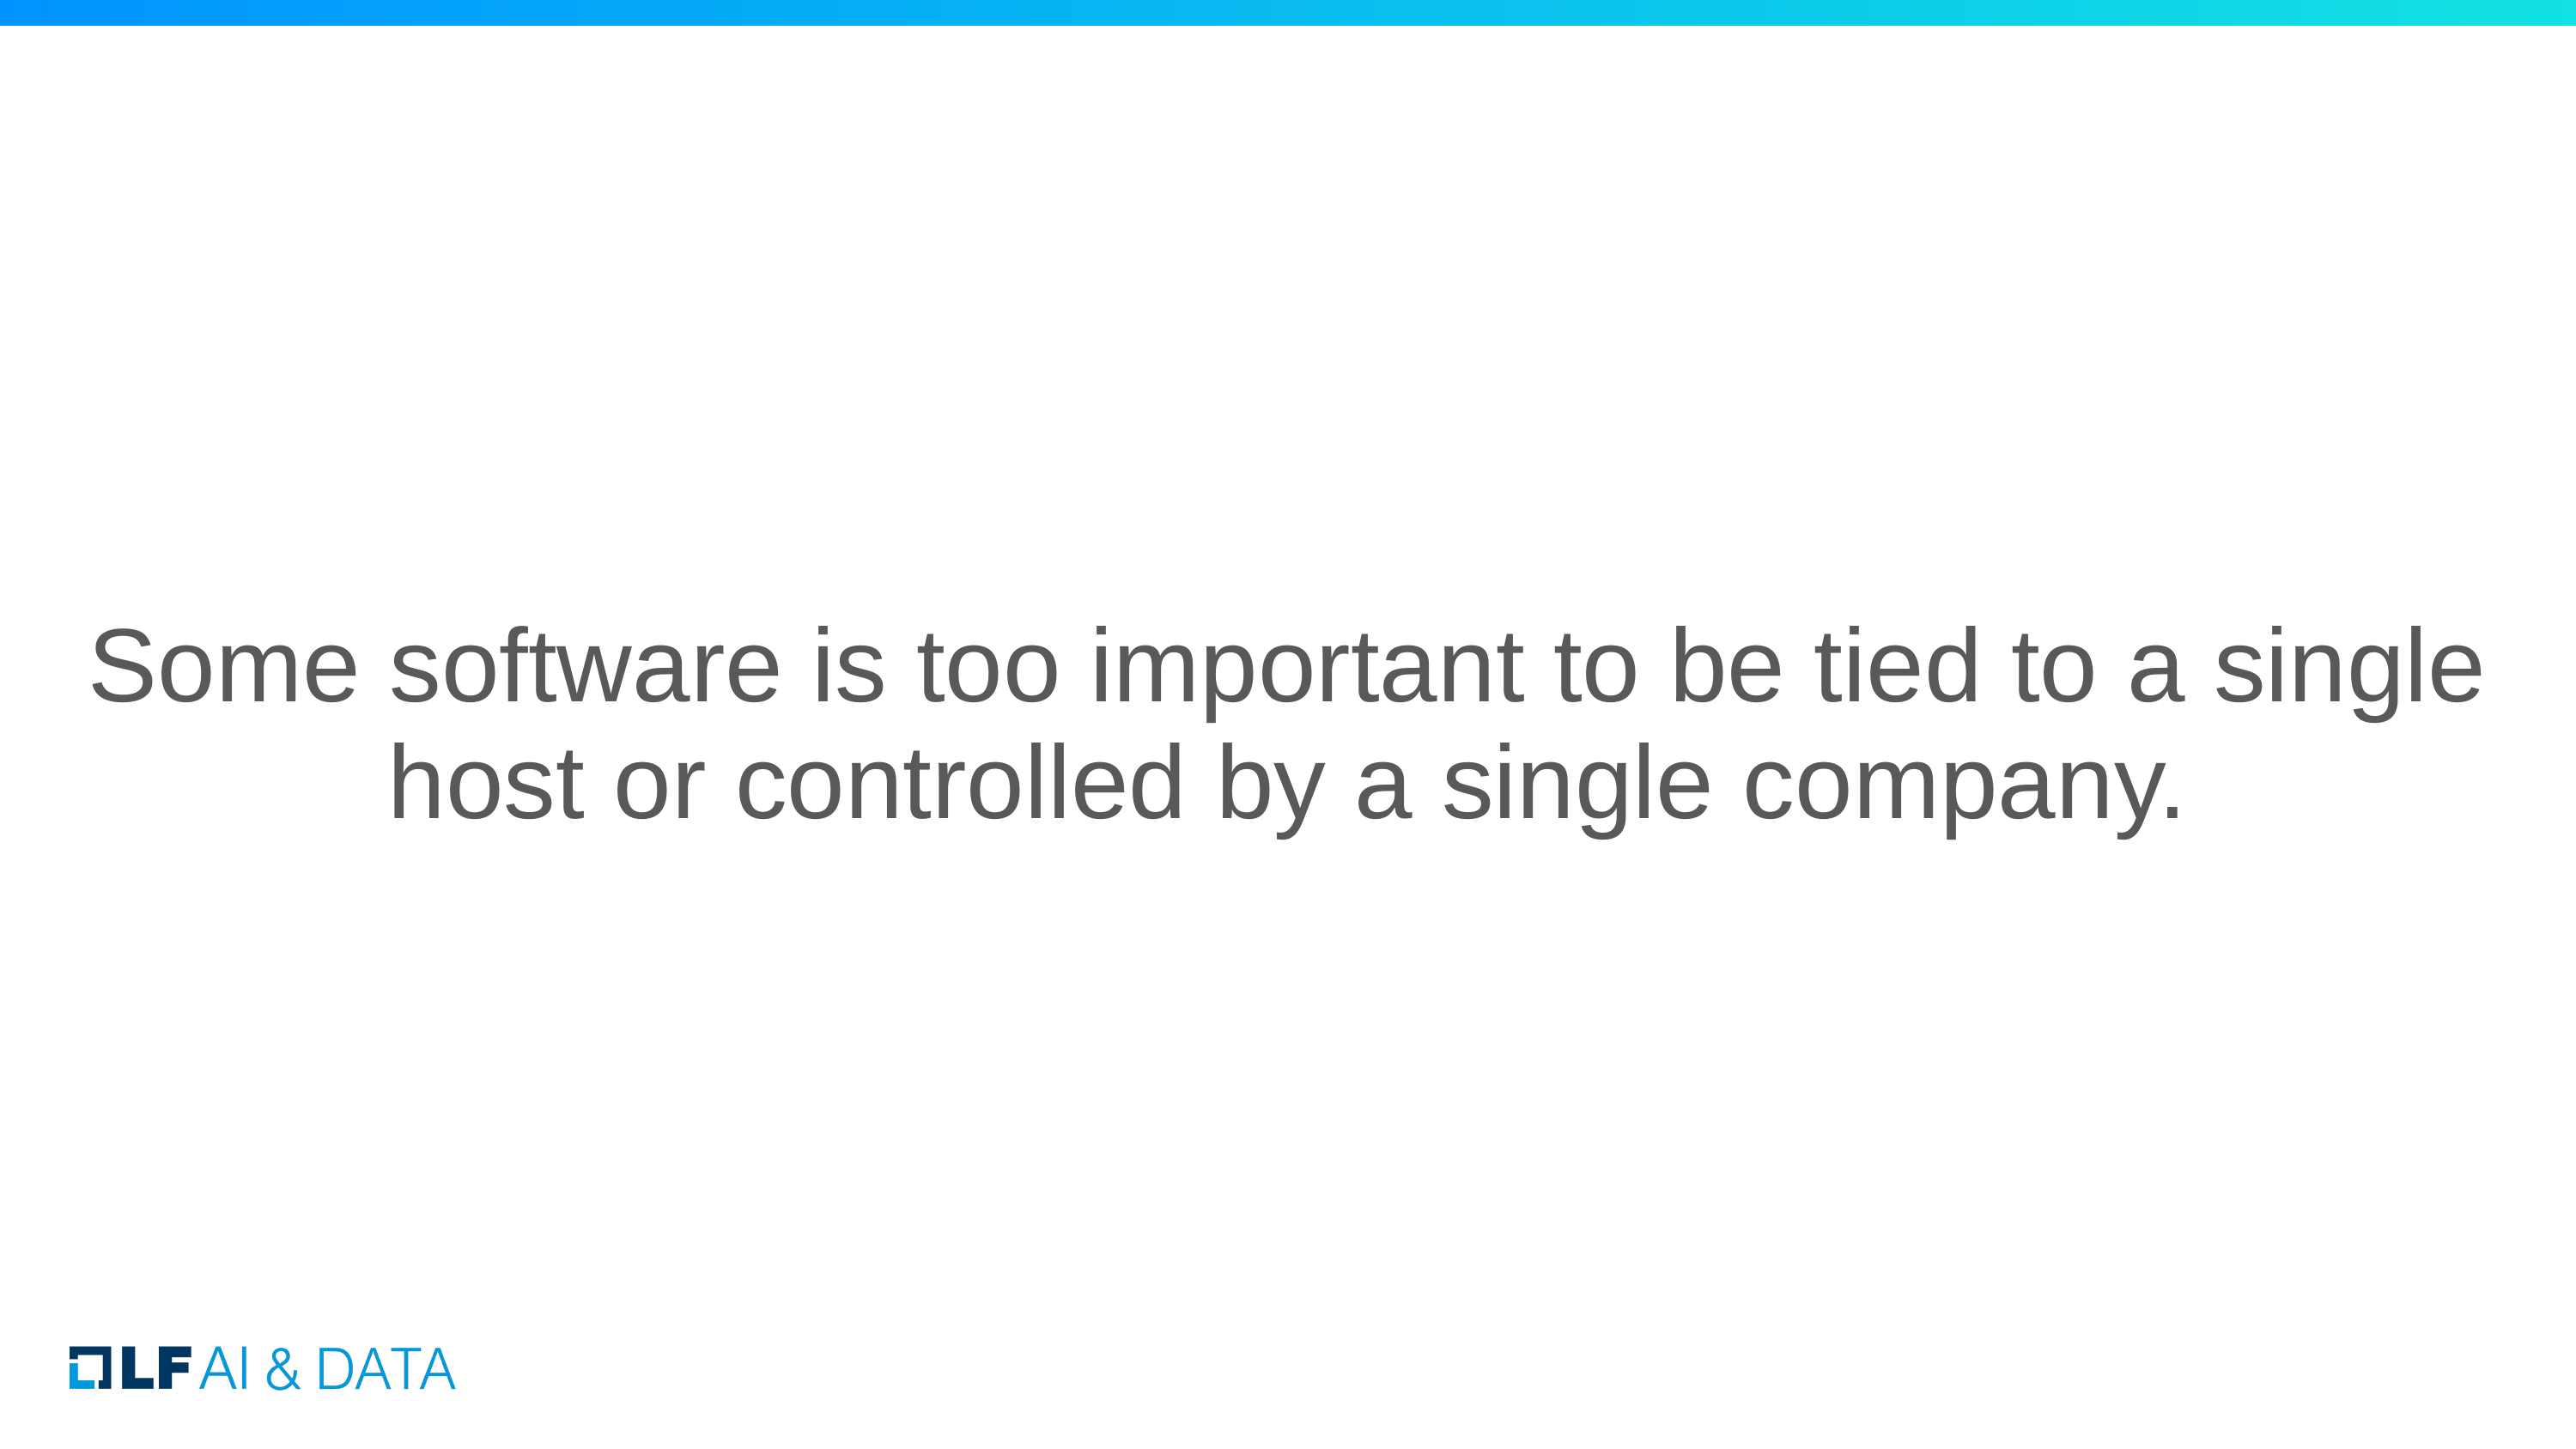

# Some software is too important to be tied to a single host or controlled by a single company.